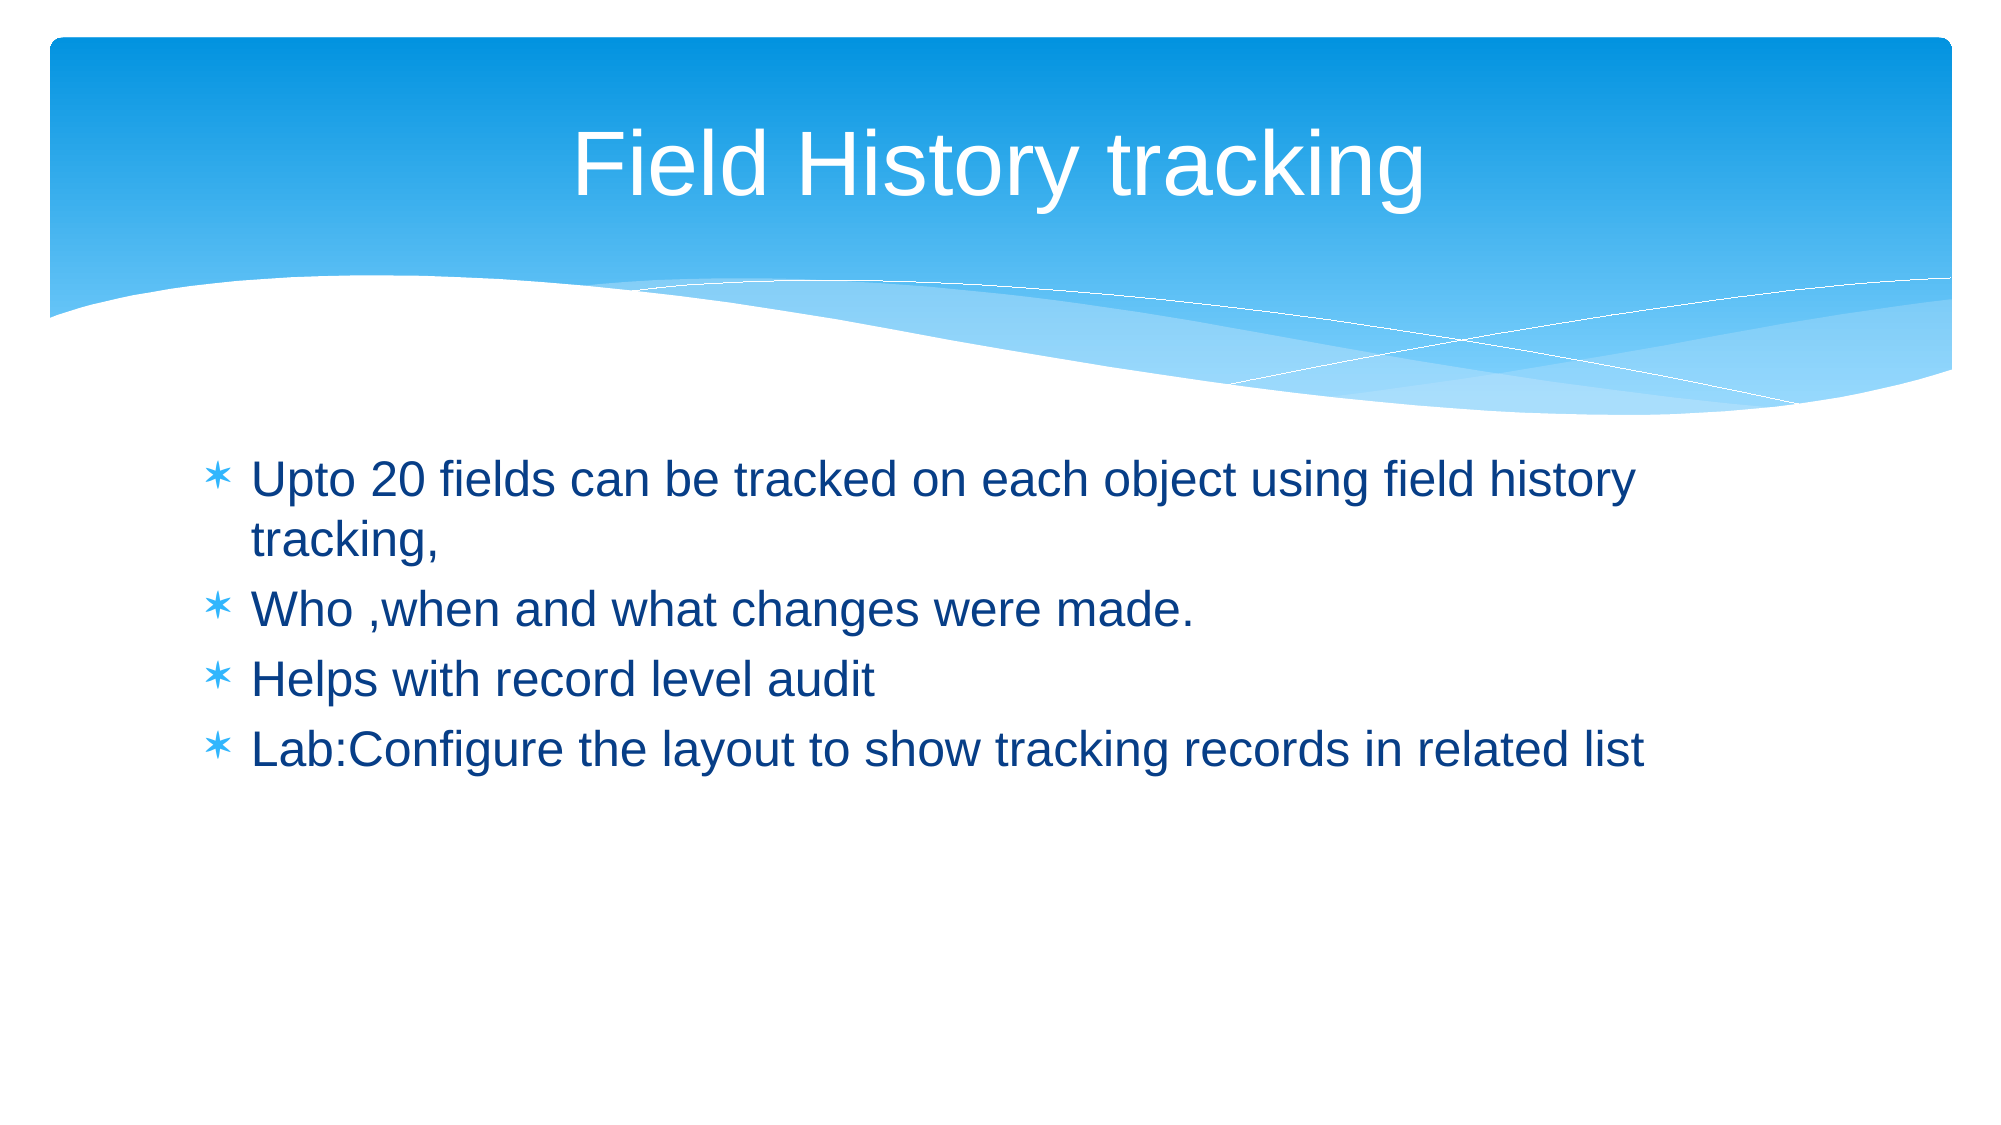

# Field History tracking
Upto 20 fields can be tracked on each object using field history tracking,
Who ,when and what changes were made.
Helps with record level audit
Lab:Configure the layout to show tracking records in related list